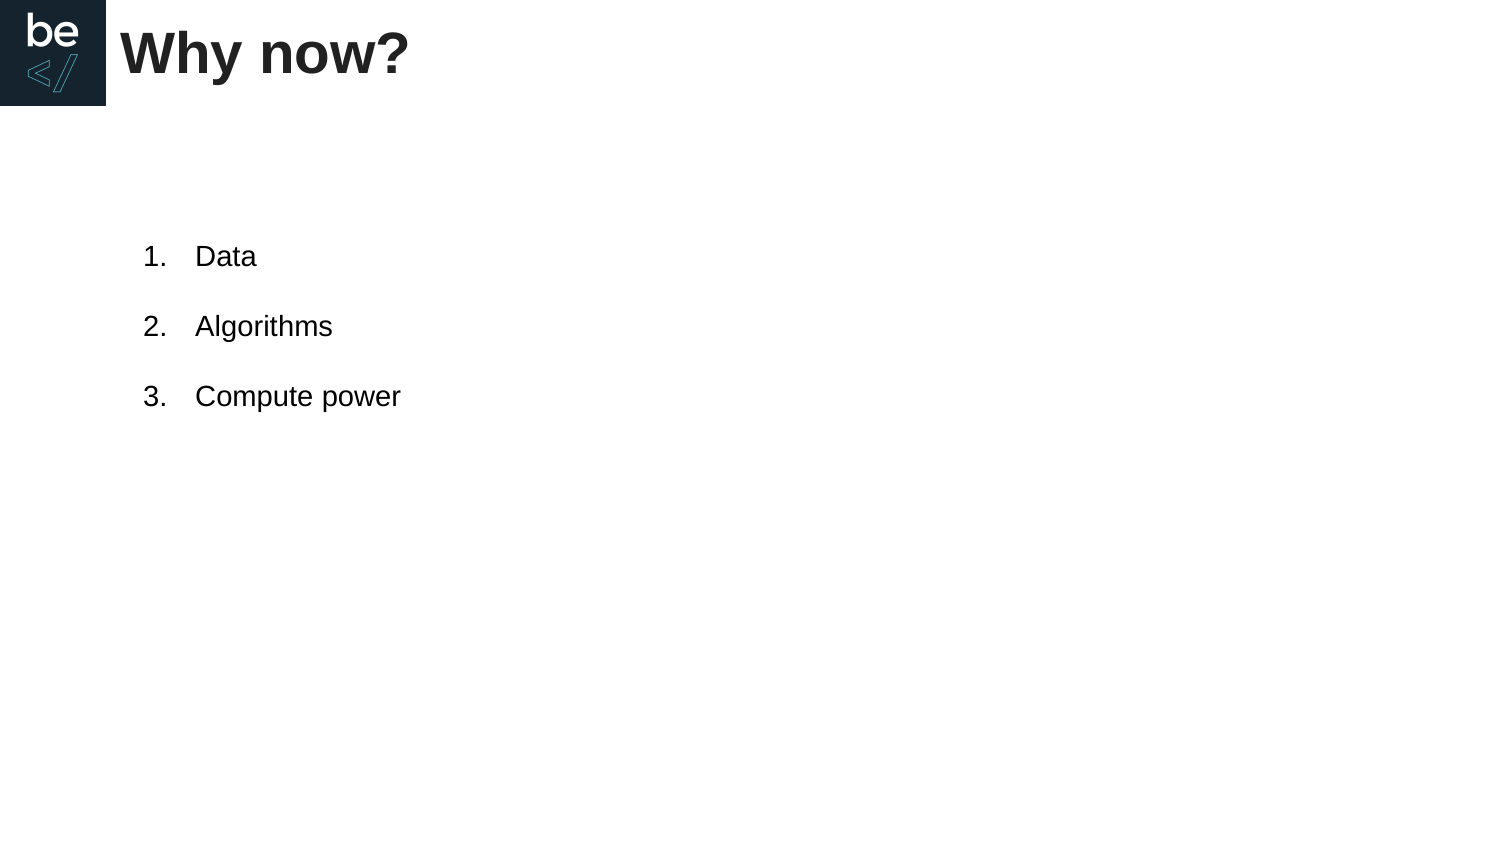

# Why now?
Data

Algorithms

Compute power